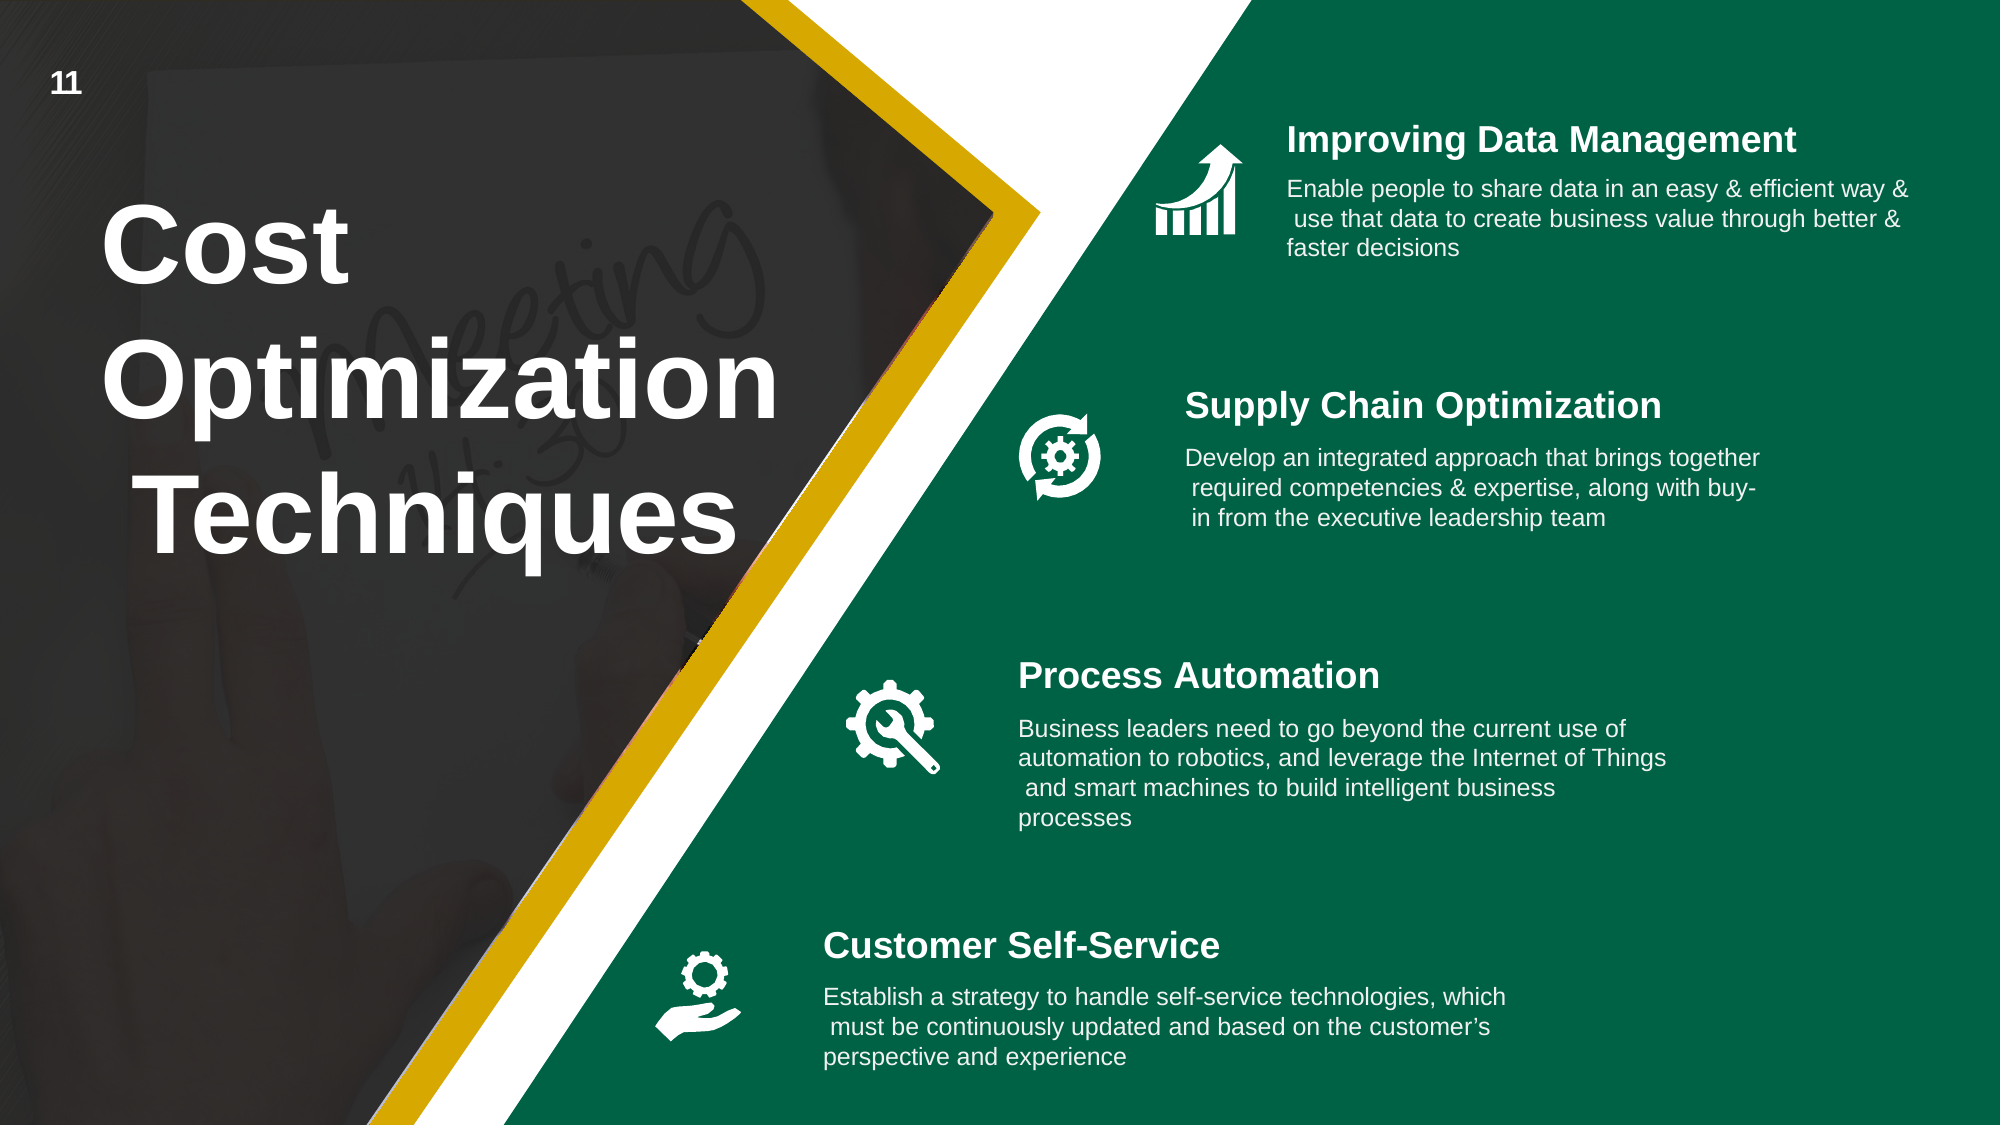

11
# Improving Data Management
Enable people to share data in an easy & efficient way &  use that data to create business value through better &  faster decisions

Cost  Optimization  Techniques
Supply Chain Optimization
Develop an integrated approach that brings together  required competencies & expertise, along with buy-  in from the executive leadership team
Process Automation
Business leaders need to go beyond the current use of  automation to robotics, and leverage the Internet of Things  and smart machines to build intelligent business processes
Customer Self-Service
Establish a strategy to handle self-service technologies, which  must be continuously updated and based on the customer’s  perspective and experience